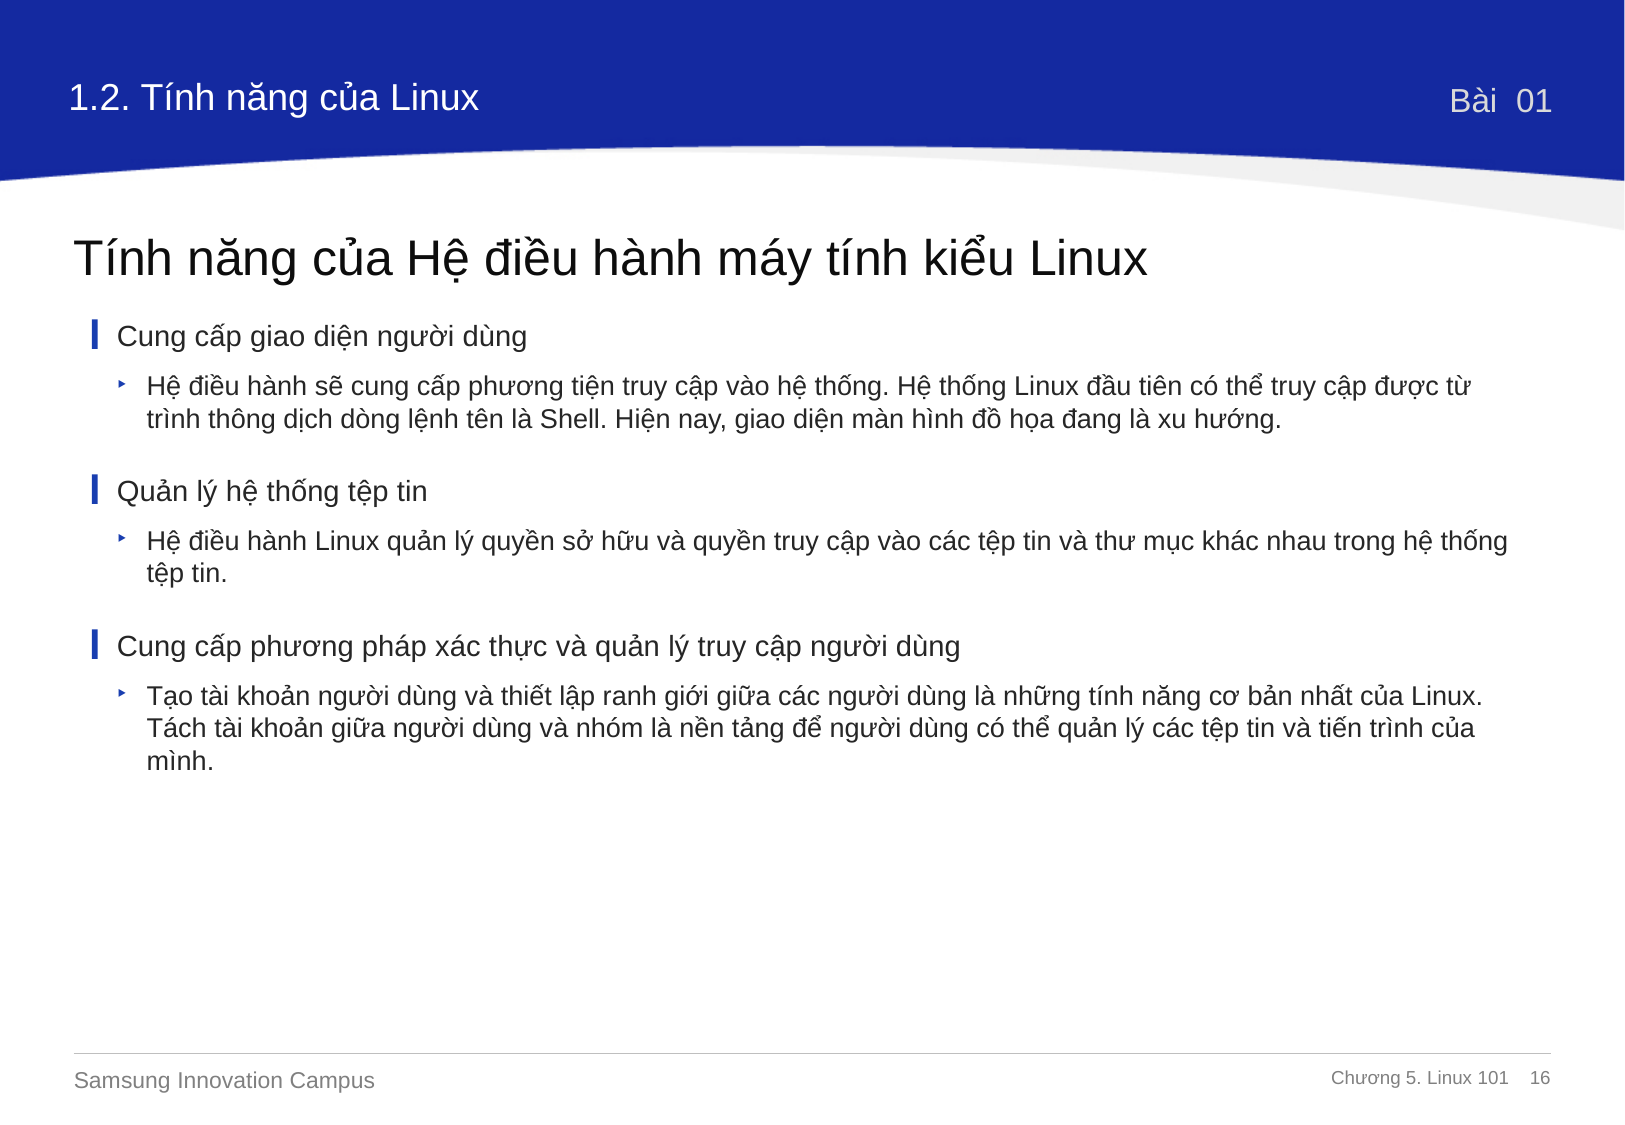

1.2. Tính năng của Linux
Bài  01
Tính năng của Hệ điều hành máy tính kiểu Linux
Cung cấp giao diện người dùng

Hệ điều hành sẽ cung cấp phương tiện truy cập vào hệ thống. Hệ thống Linux đầu tiên có thể truy cập được từ trình thông dịch dòng lệnh tên là Shell. Hiện nay, giao diện màn hình đồ họa đang là xu hướng.
Quản lý hệ thống tệp tin

Hệ điều hành Linux quản lý quyền sở hữu và quyền truy cập vào các tệp tin và thư mục khác nhau trong hệ thống tệp tin.
Cung cấp phương pháp xác thực và quản lý truy cập người dùng

Tạo tài khoản người dùng và thiết lập ranh giới giữa các người dùng là những tính năng cơ bản nhất của Linux. Tách tài khoản giữa người dùng và nhóm là nền tảng để người dùng có thể quản lý các tệp tin và tiến trình của mình.